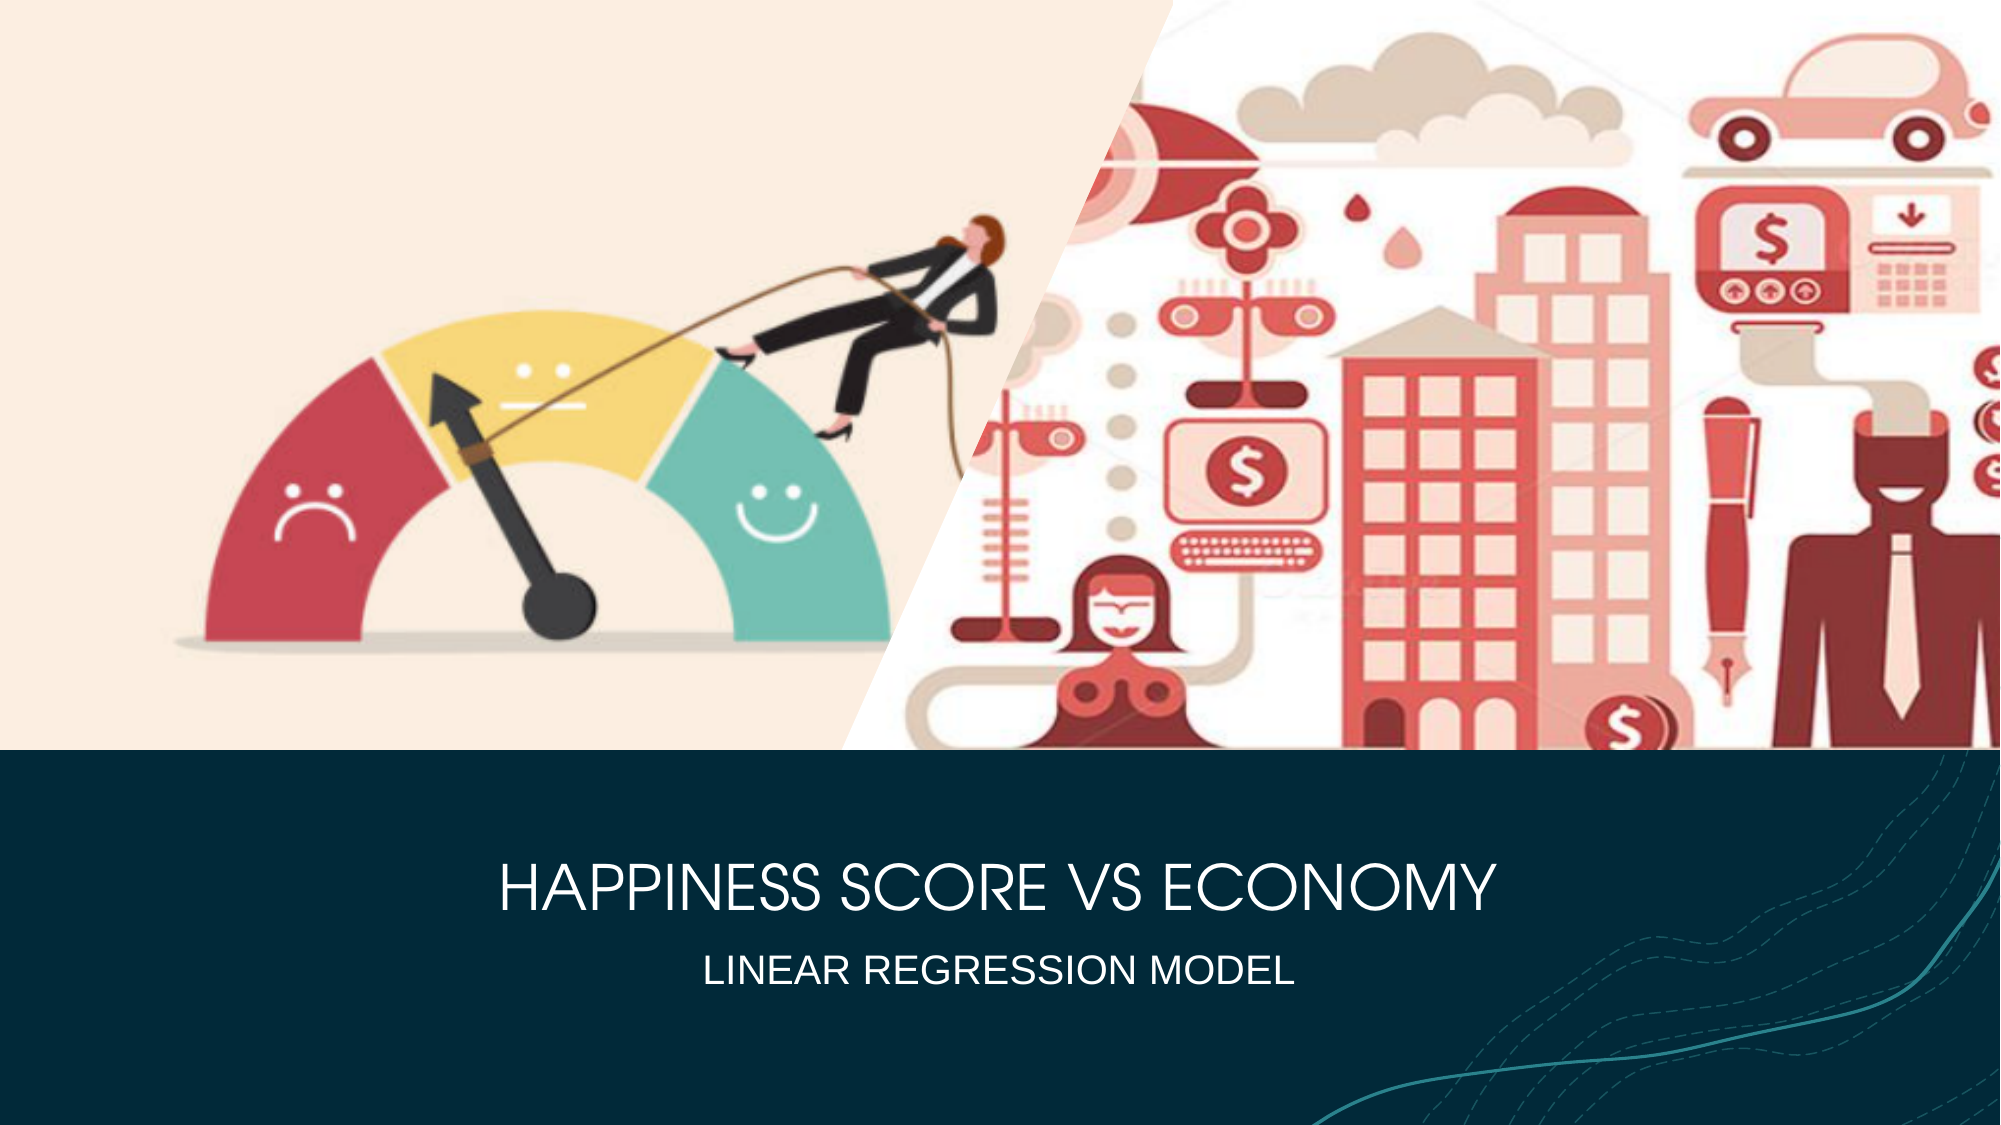

# HAPPINESS SCORE VS ECONOMY
LINEAR REGRESSION MODEL